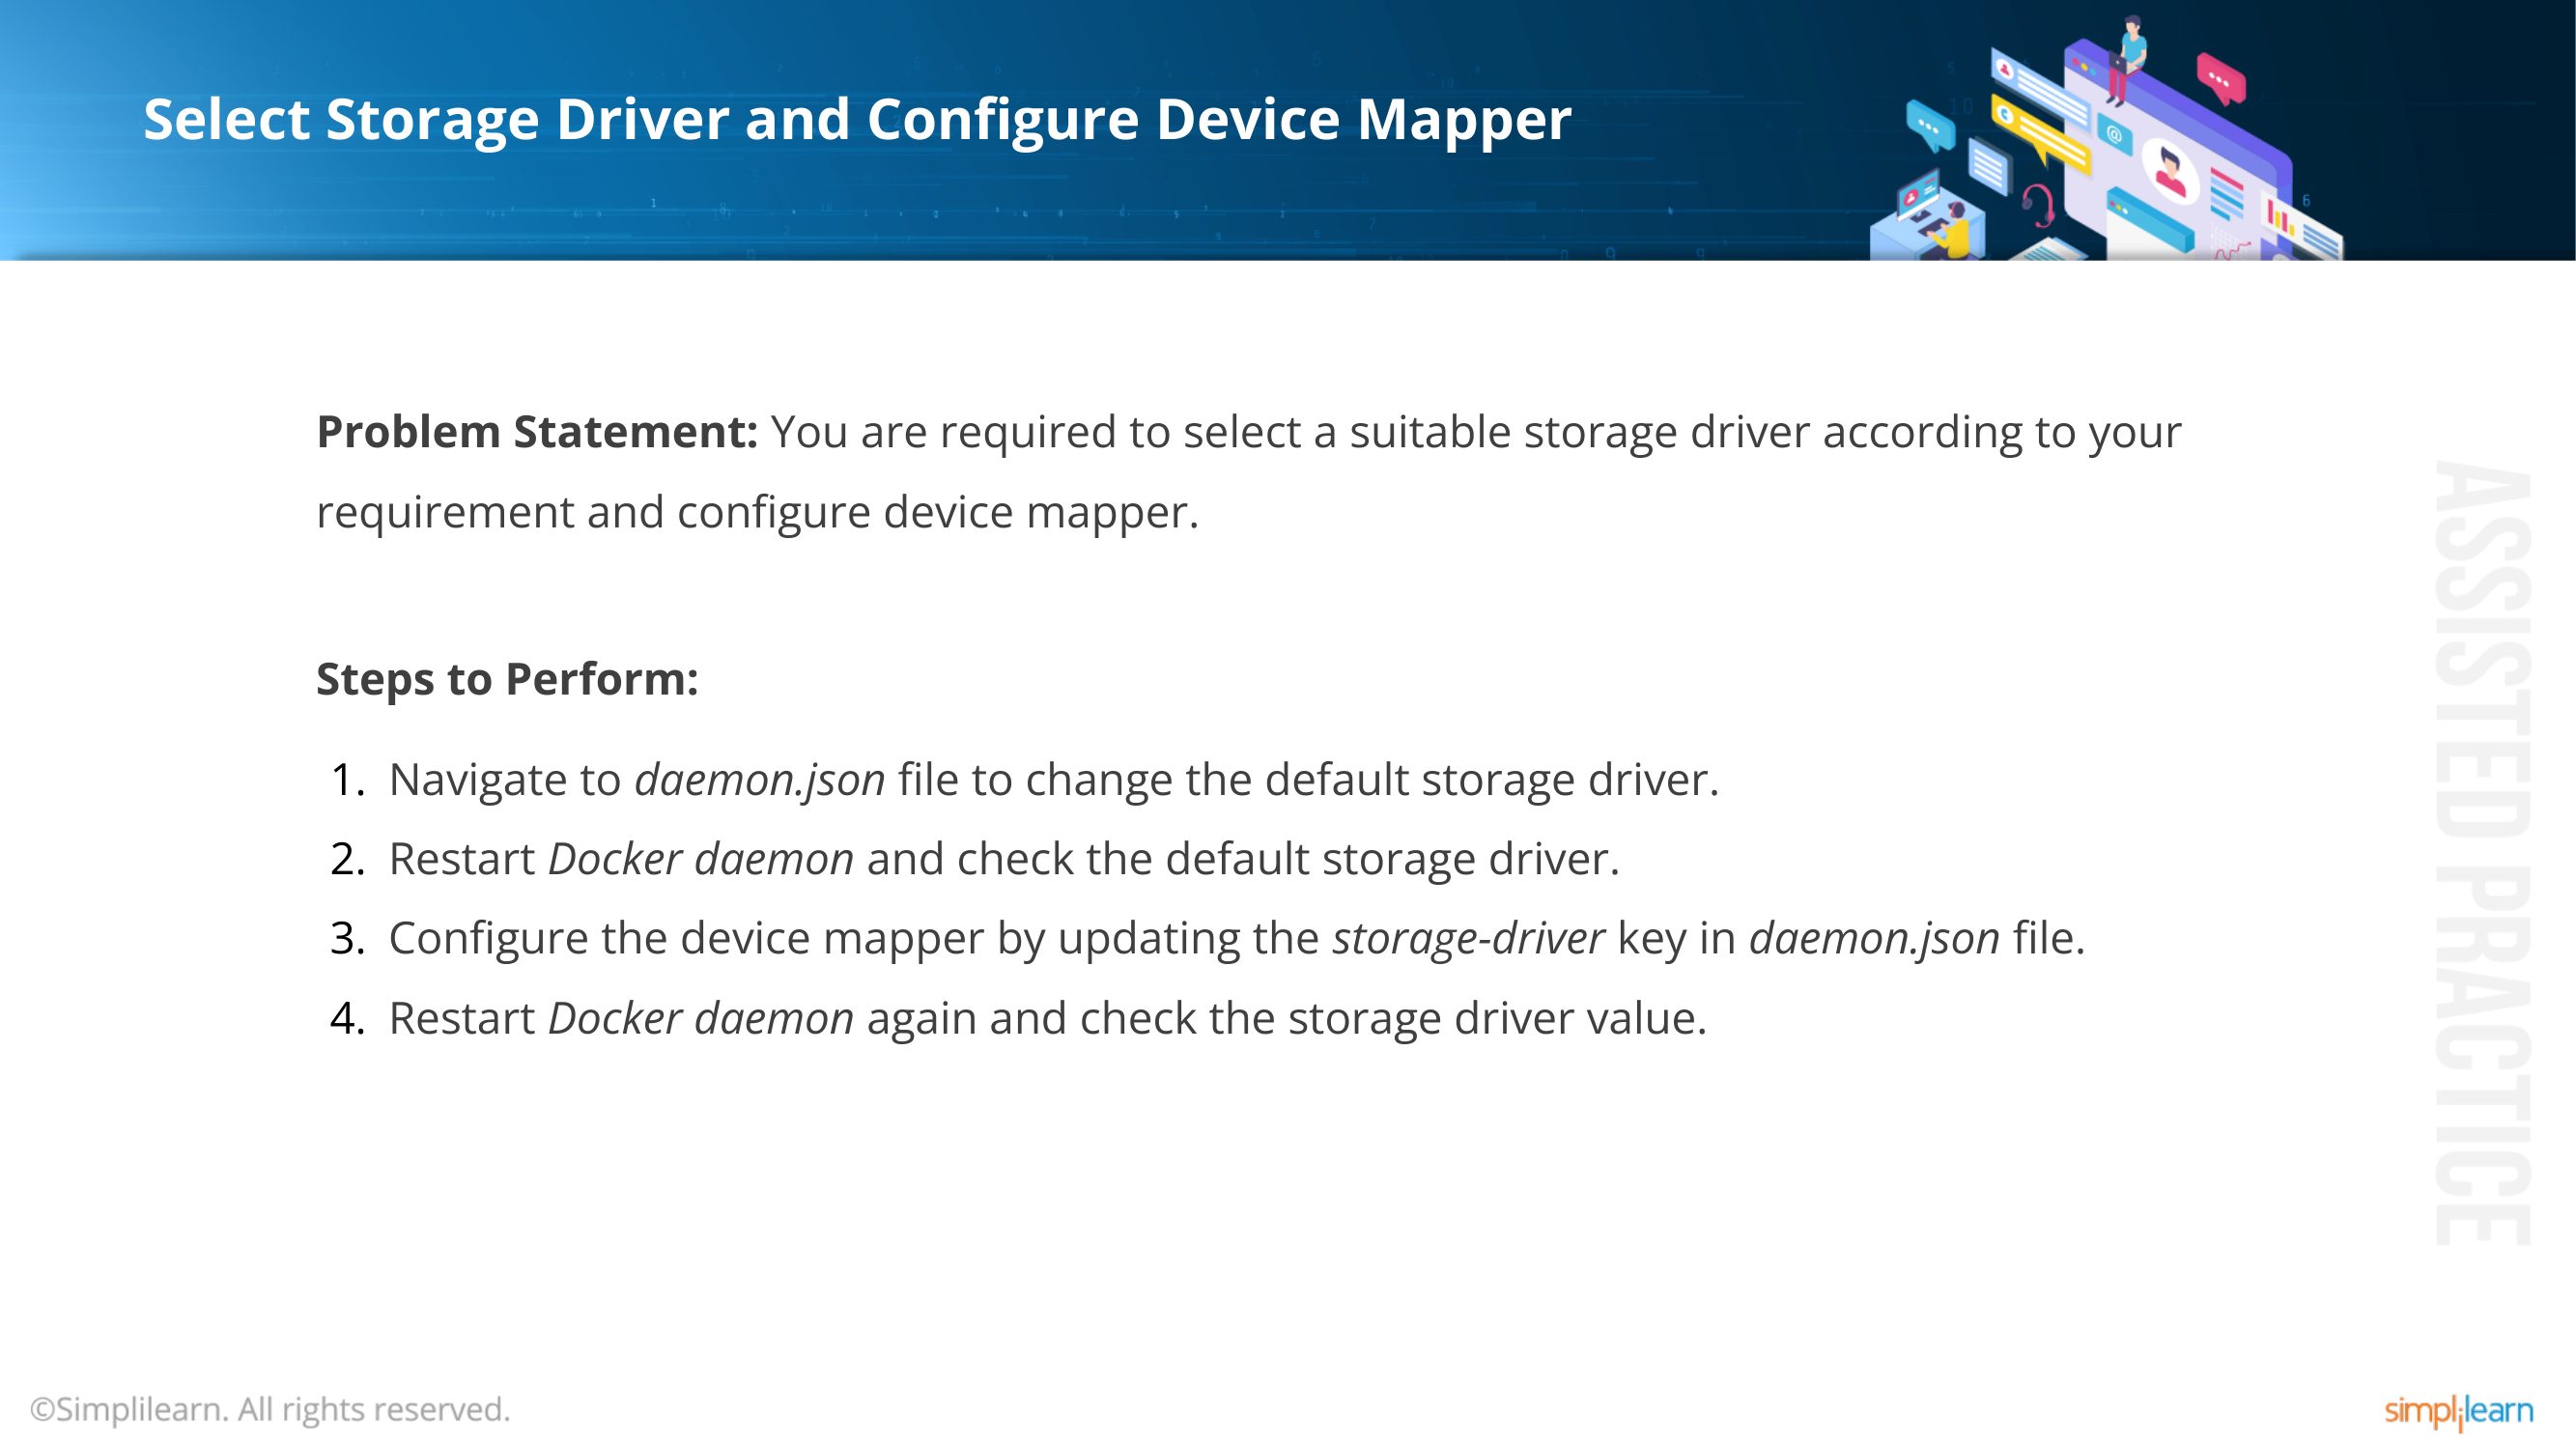

# Select Storage Driver and Configure Device Mapper
Problem Statement: You are required to select a suitable storage driver according to your requirement and configure device mapper.

Steps to Perform:
Navigate to daemon.json file to change the default storage driver.
Restart Docker daemon and check the default storage driver.
Configure the device mapper by updating the storage-driver key in daemon.json file.
Restart Docker daemon again and check the storage driver value.